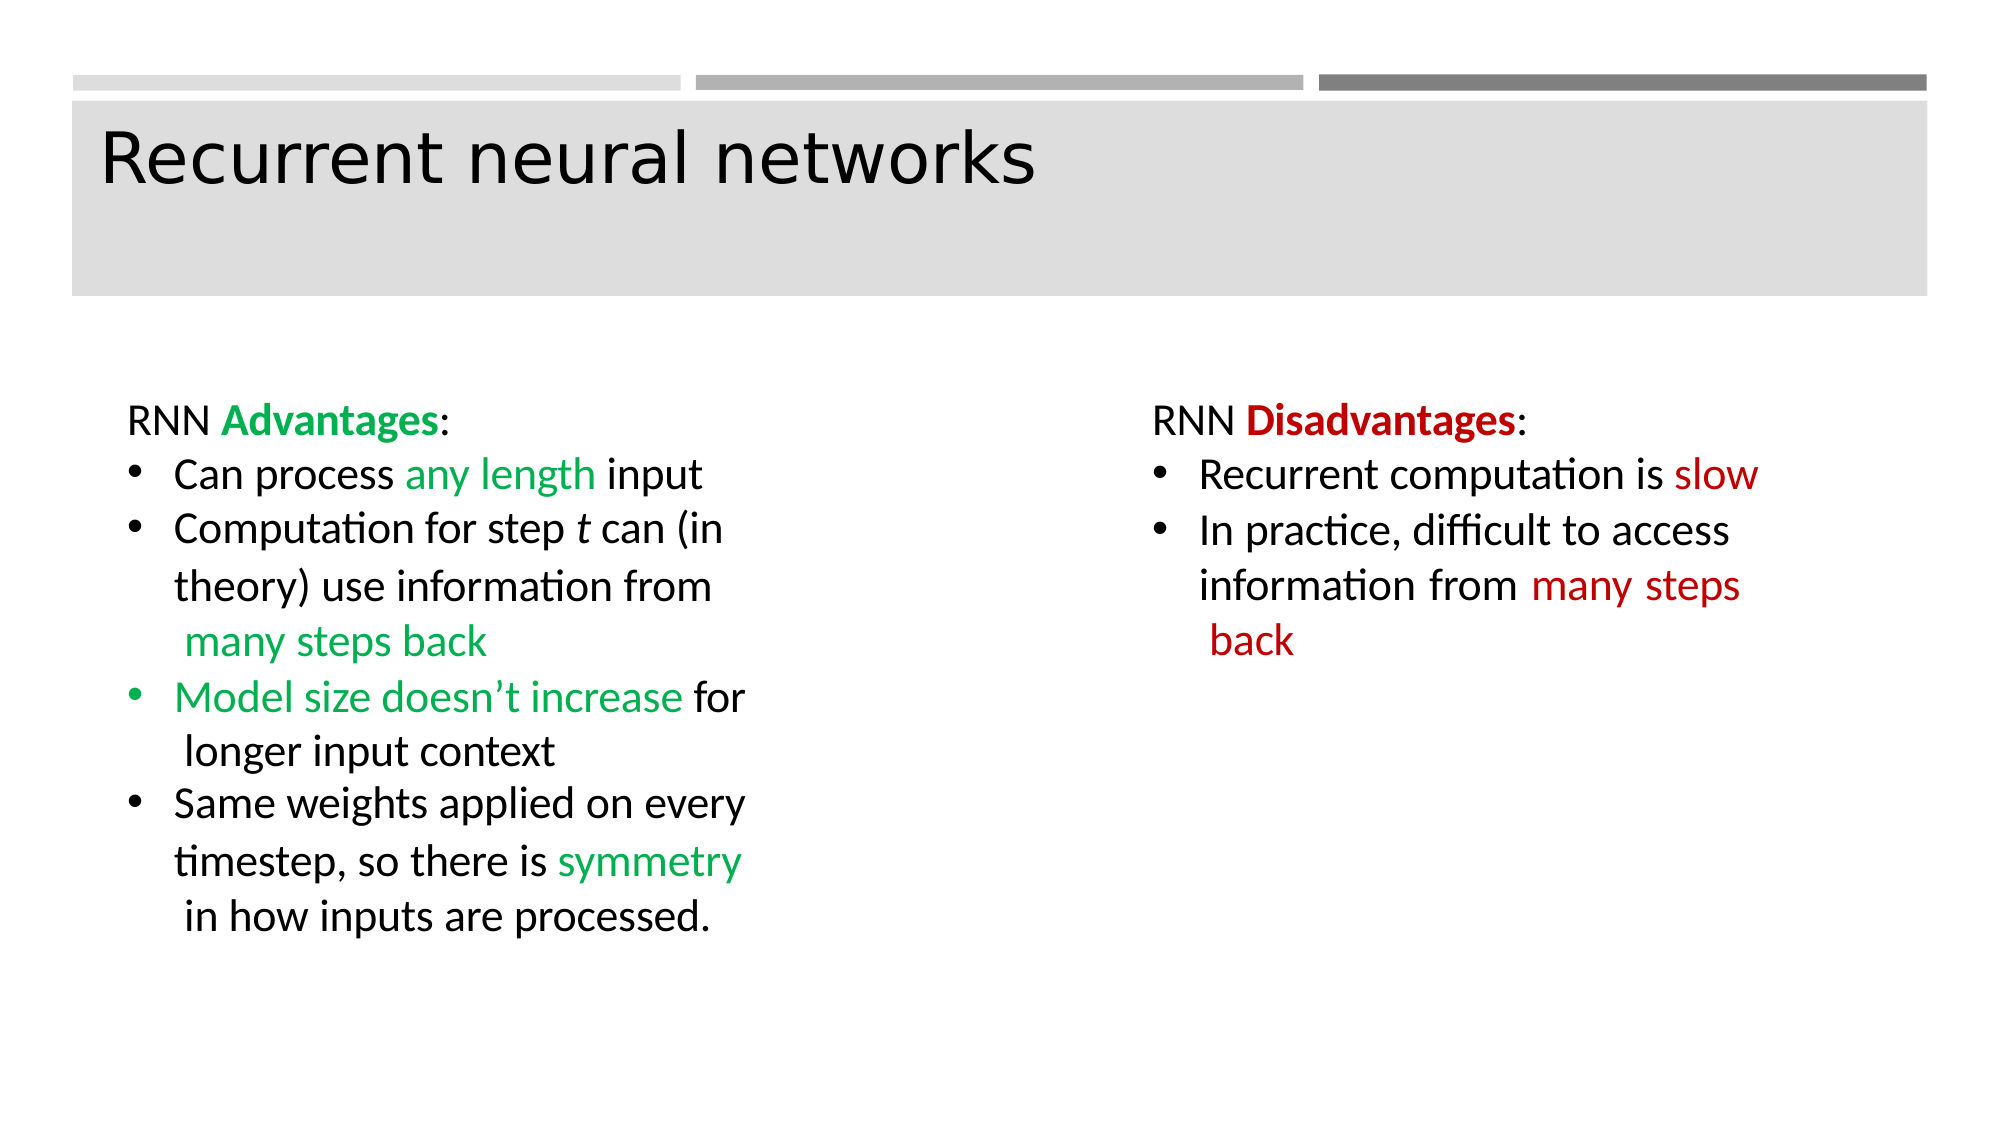

Recurrent neural networks
RNN Advantages:
Can process any length input
Computation for step t can (in
theory) use information from  many steps back
Model size doesn’t increase for  longer input context
Same weights applied on every
timestep, so there is symmetry  in how inputs are processed.
RNN Disadvantages:
Recurrent computation is slow
In practice, difficult to access  information from many steps  back